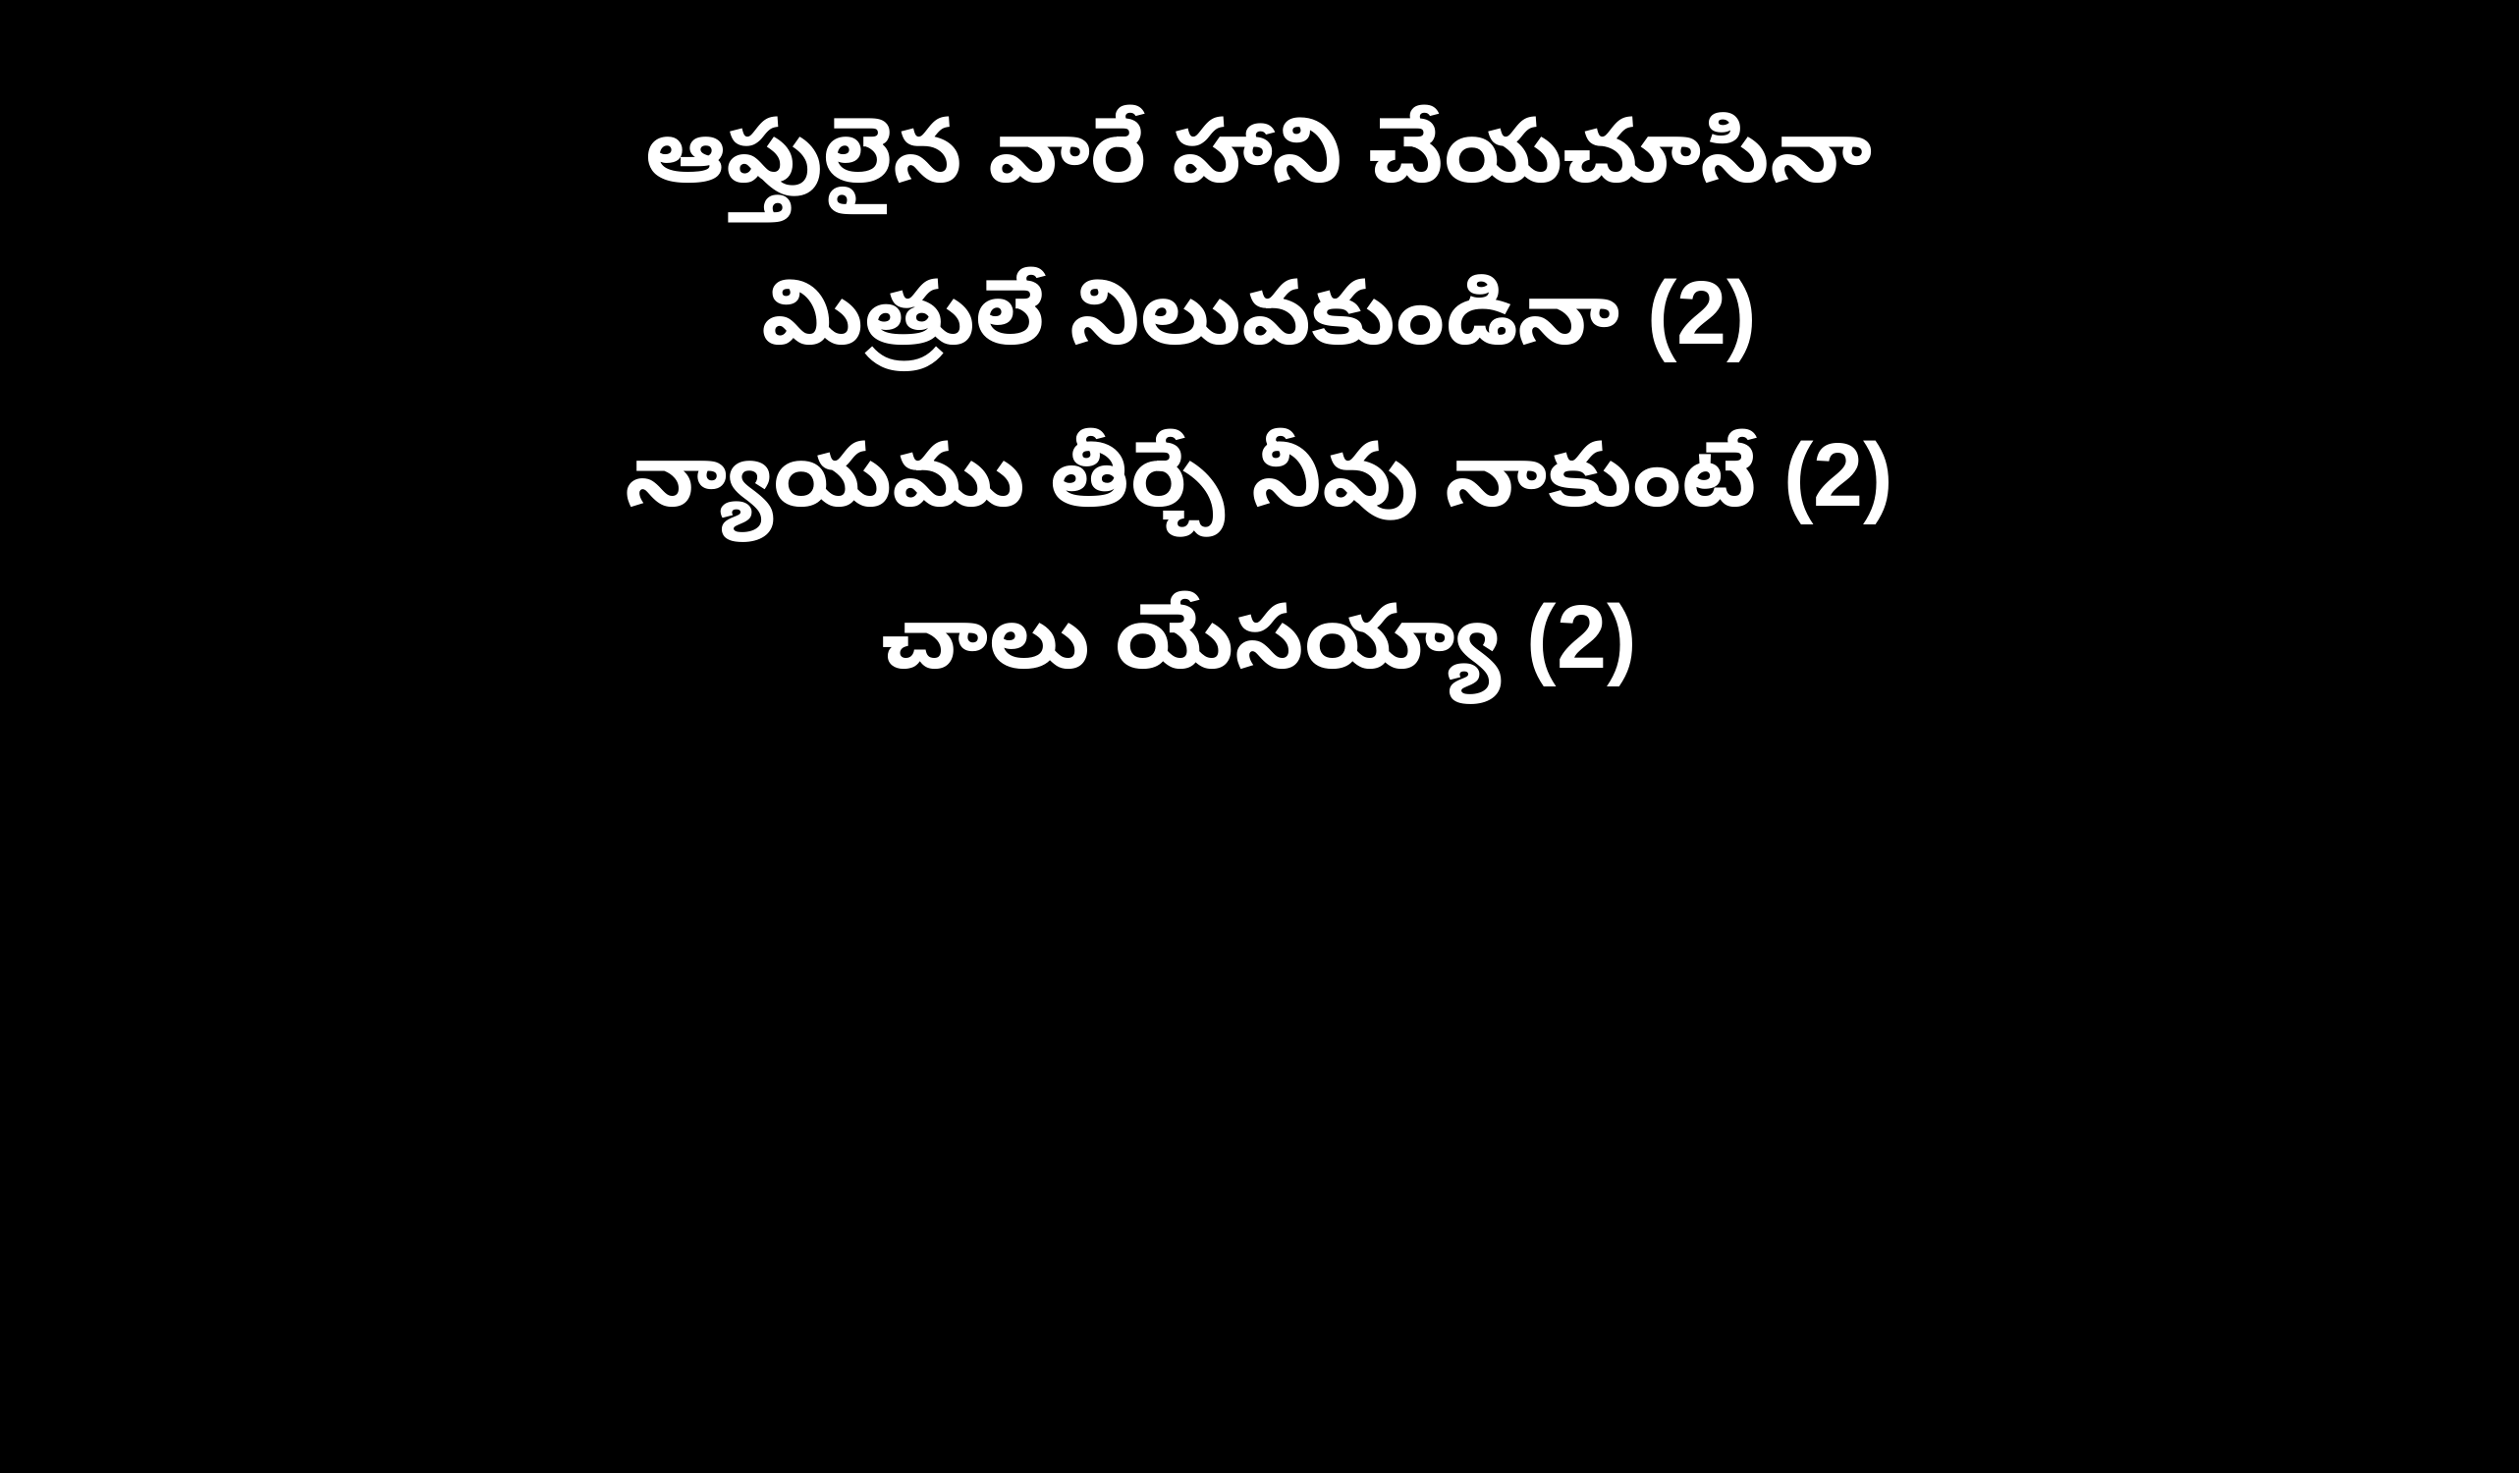

ఆప్తులైన వారే హాని చేయచూసినా
మిత్రులే నిలువకుండినా (2)
న్యాయము తీర్చే నీవు నాకుంటే (2)
చాలు యేసయ్యా (2)